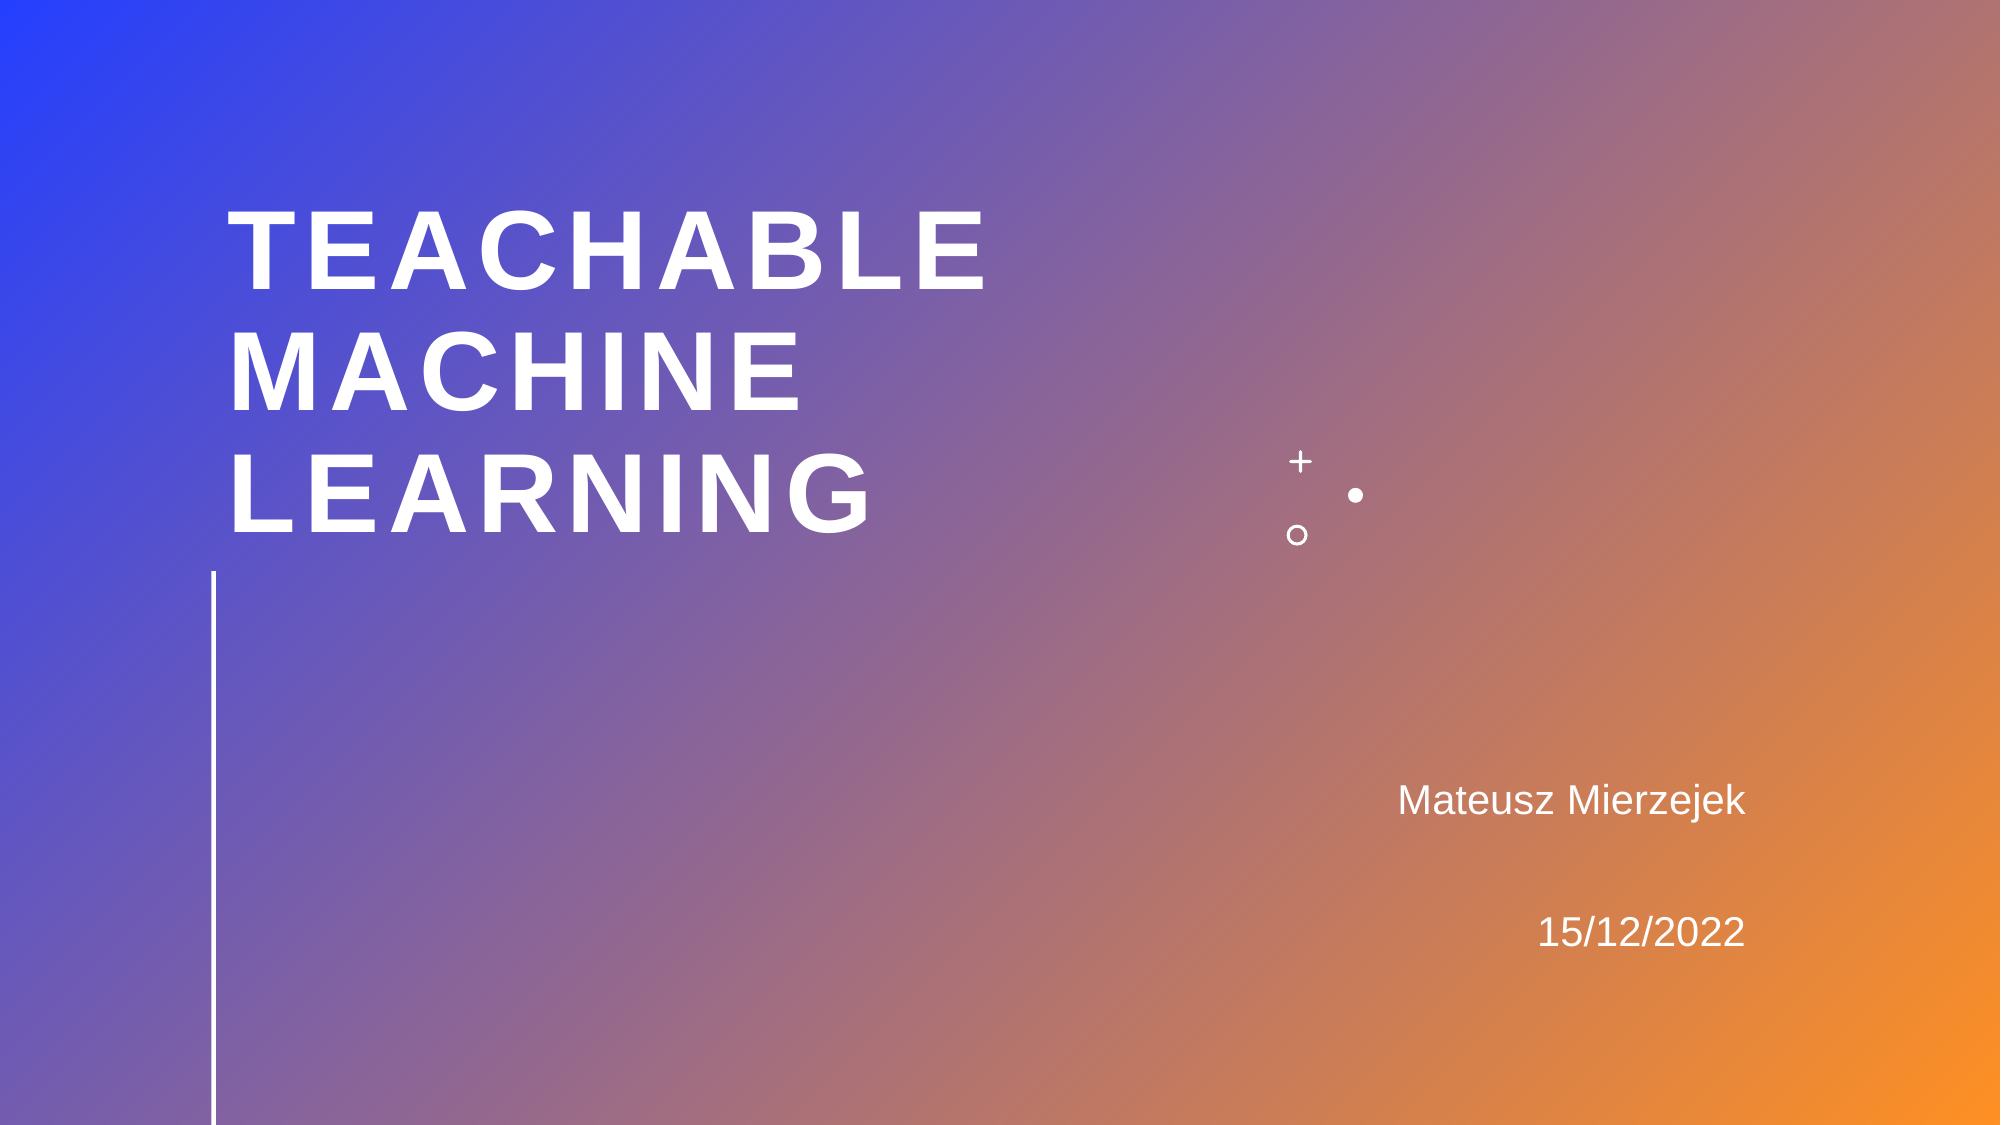

# Teachable machine learning
Mateusz Mierzejek

15/12/2022